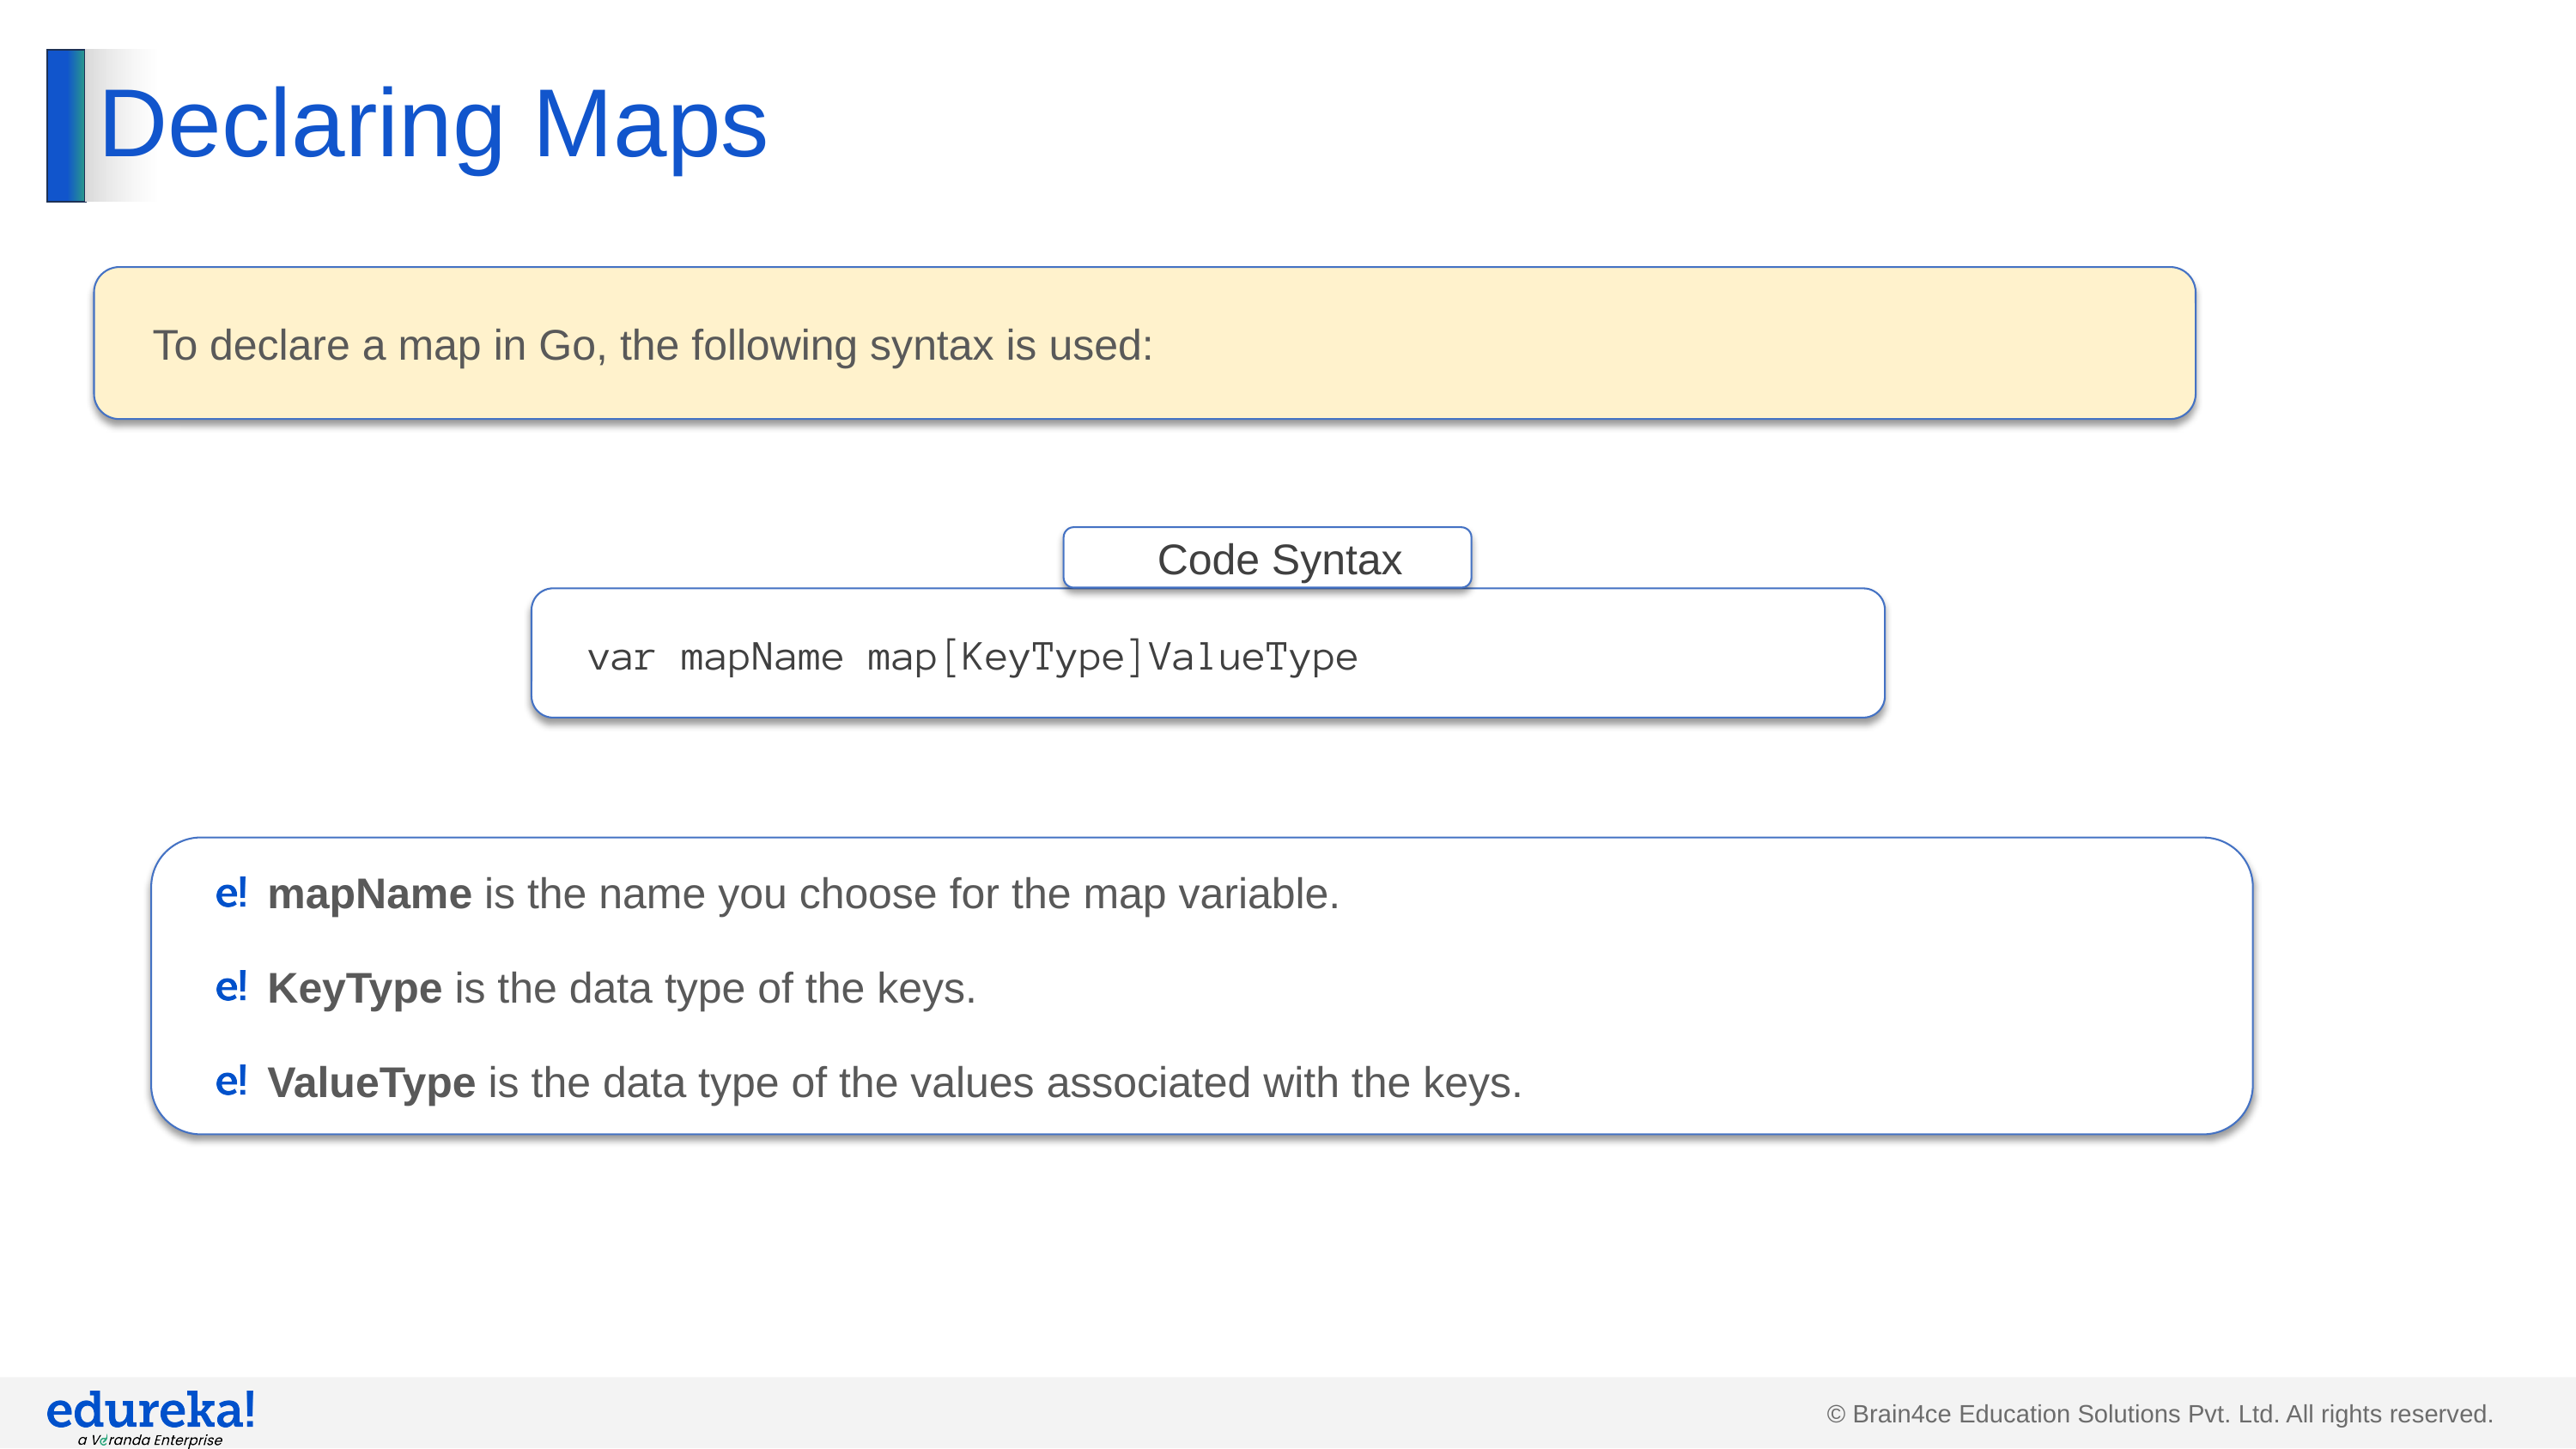

# Declaring Maps
To declare a map in Go, the following syntax is used:
Code Syntax
var mapName map[KeyType]ValueType
mapName is the name you choose for the map variable.
KeyType is the data type of the keys.
ValueType is the data type of the values associated with the keys.